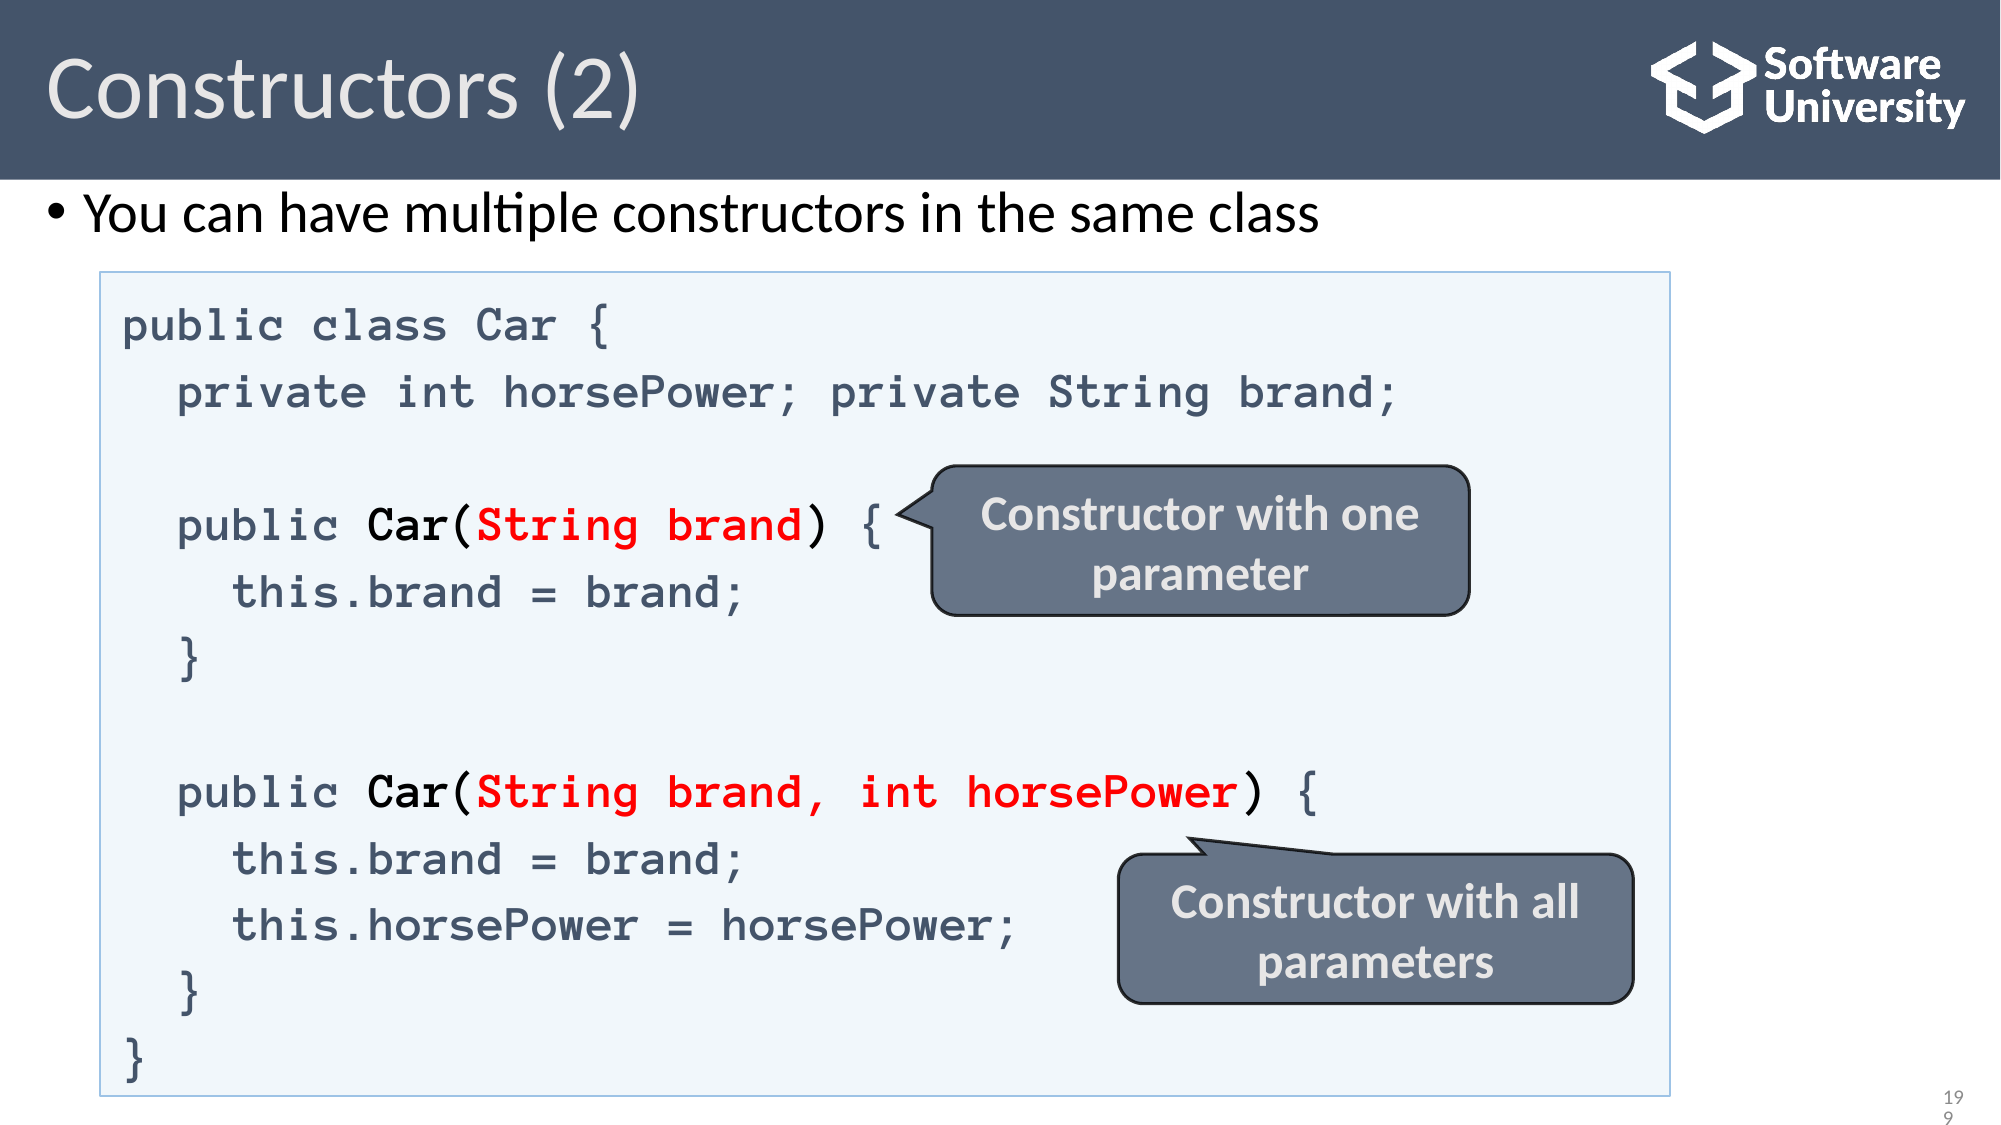

# Constructors (2)
You can have multiple constructors in the same class
public class Car {
  private int horsePower; private String brand;

  public Car(String brand) {
    this.brand = brand;
  }

  public Car(String brand, int horsePower) {
    this.brand = brand;
    this.horsePower = horsePower;
  }
}
Constructor with one parameter
Constructor with all parameters
199